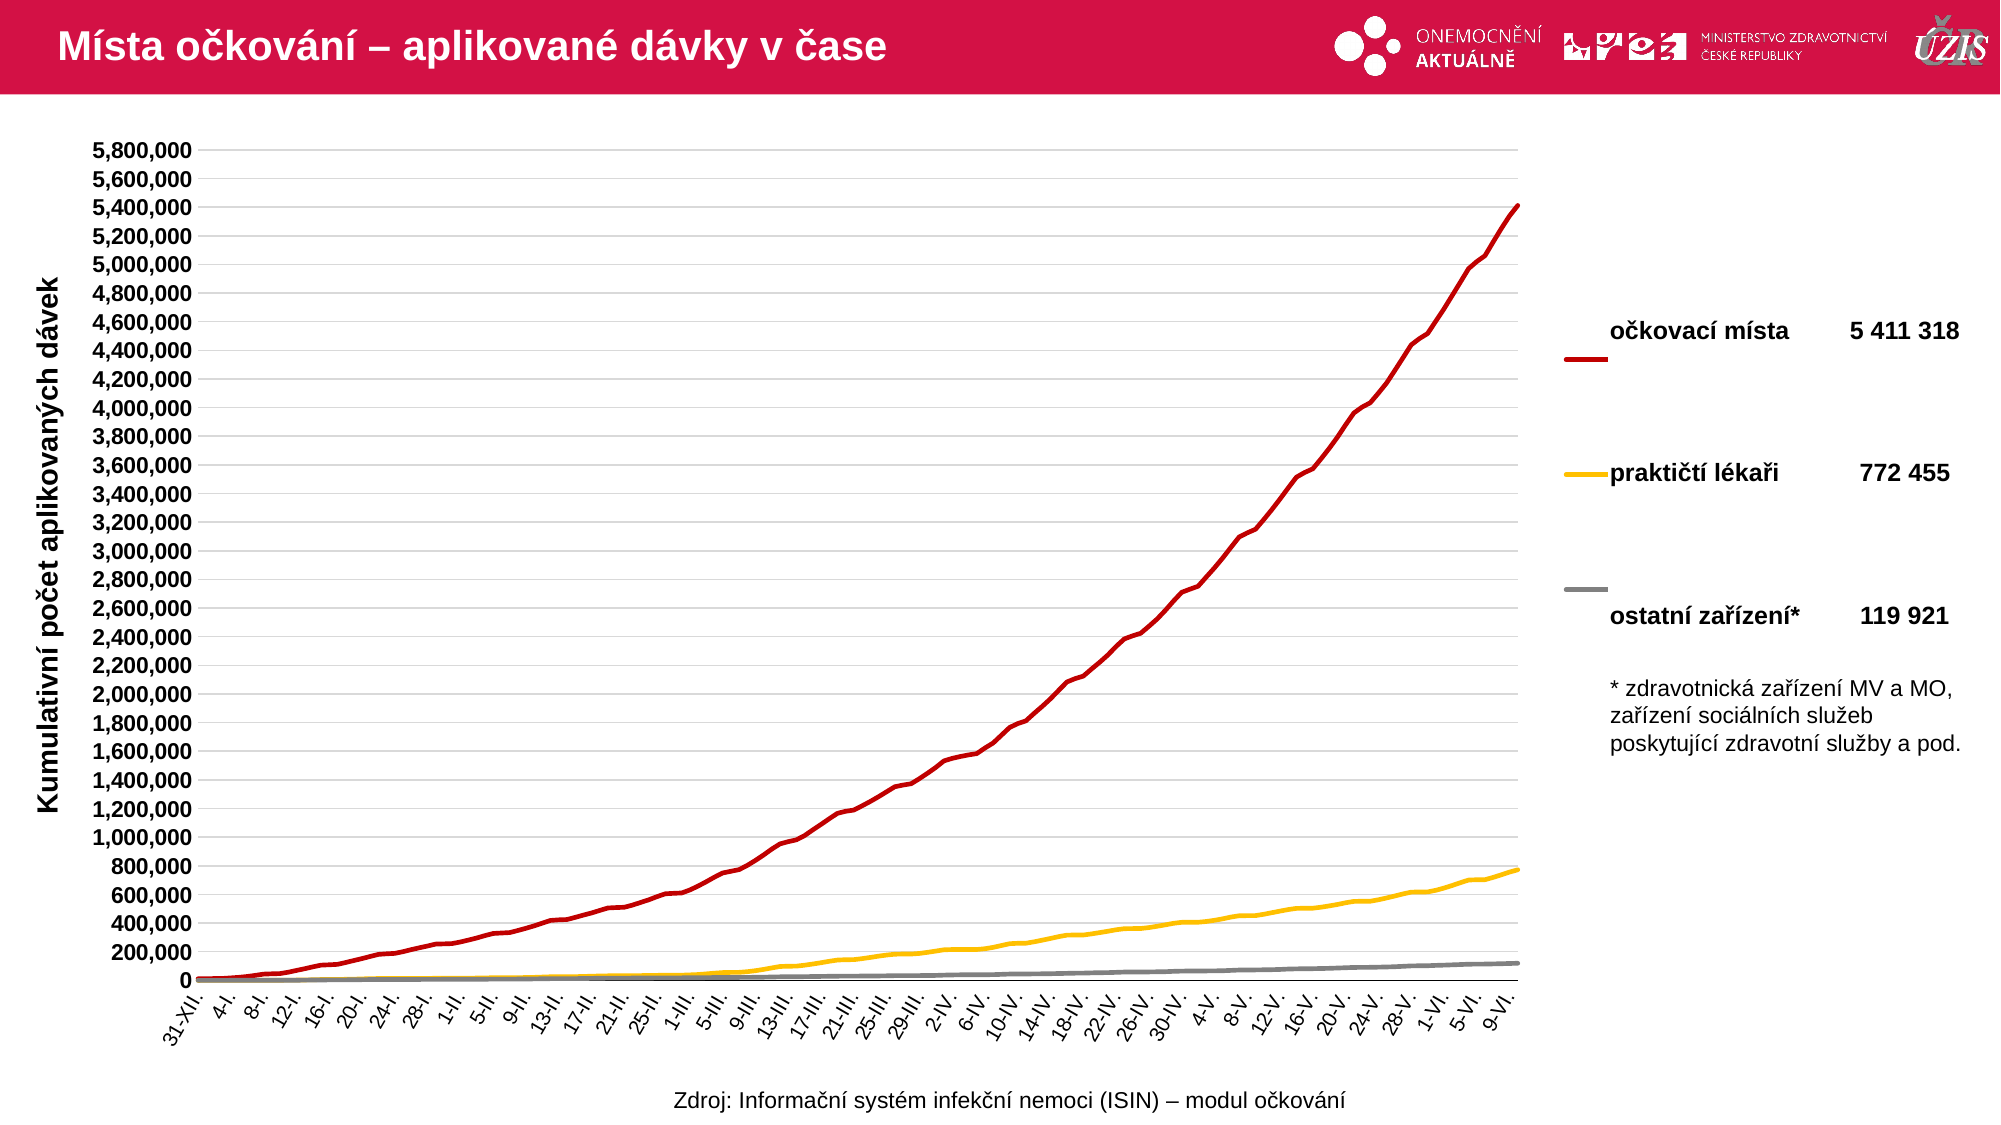

# Místa očkování – aplikované dávky v čase

### Chart

| Category | očkovací místa | praktičtí lékaři | ostatní zařízení |
|---|---|---|---|
| 31-XII. | 11595.0 | 0.0 | 182.0 |
| 1-I. | 11855.0 | 1.0 | 182.0 |
| 2-I. | 13006.0 | 1.0 | 296.0 |
| 3-I. | 13837.0 | 1.0 | 379.0 |
| 4-I. | 17370.0 | 1.0 | 421.0 |
| 5-I. | 21785.0 | 1.0 | 499.0 |
| 6-I. | 27531.0 | 32.0 | 541.0 |
| 7-I. | 35163.0 | 279.0 | 605.0 |
| 8-I. | 44070.0 | 1130.0 | 786.0 |
| 9-I. | 45834.0 | 1303.0 | 861.0 |
| 10-I. | 47550.0 | 1303.0 | 896.0 |
| 11-I. | 56916.0 | 1668.0 | 964.0 |
| 12-I. | 69297.0 | 2270.0 | 1341.0 |
| 13-I. | 81493.0 | 3036.0 | 1852.0 |
| 14-I. | 94501.0 | 4508.0 | 2533.0 |
| 15-I. | 106480.0 | 6011.0 | 2991.0 |
| 16-I. | 109062.0 | 6442.0 | 3352.0 |
| 17-I. | 112026.0 | 6708.0 | 3352.0 |
| 18-I. | 124912.0 | 7684.0 | 3753.0 |
| 19-I. | 138785.0 | 8588.0 | 4183.0 |
| 20-I. | 152193.0 | 10582.0 | 5019.0 |
| 21-I. | 167143.0 | 12041.0 | 5896.0 |
| 22-I. | 181583.0 | 13095.0 | 6234.0 |
| 23-I. | 185660.0 | 13166.0 | 6234.0 |
| 24-I. | 188619.0 | 13295.0 | 6254.0 |
| 25-I. | 200753.0 | 13554.0 | 6412.0 |
| 26-I. | 214655.0 | 13829.0 | 6686.0 |
| 27-I. | 227692.0 | 14050.0 | 6913.0 |
| 28-I. | 240369.0 | 14266.0 | 7138.0 |
| 29-I. | 253593.0 | 14838.0 | 7339.0 |
| 30-I. | 255204.0 | 14931.0 | 7435.0 |
| 31-I. | 257038.0 | 14932.0 | 7475.0 |
| 1-II. | 268358.0 | 15315.0 | 7605.0 |
| 2-II. | 281715.0 | 15919.0 | 7930.0 |
| 3-II. | 296268.0 | 16428.0 | 8207.0 |
| 4-II. | 312600.0 | 17470.0 | 8622.0 |
| 5-II. | 327529.0 | 18307.0 | 8916.0 |
| 6-II. | 330702.0 | 18307.0 | 8916.0 |
| 7-II. | 333861.0 | 18470.0 | 8916.0 |
| 8-II. | 348233.0 | 19266.0 | 9124.0 |
| 9-II. | 363901.0 | 20102.0 | 9580.0 |
| 10-II. | 380813.0 | 21098.0 | 10310.0 |
| 11-II. | 399897.0 | 23344.0 | 11374.0 |
| 12-II. | 418652.0 | 25164.0 | 12145.0 |
| 13-II. | 422662.0 | 25609.0 | 12238.0 |
| 14-II. | 424999.0 | 25628.0 | 12238.0 |
| 15-II. | 439731.0 | 26255.0 | 12527.0 |
| 16-II. | 455688.0 | 27332.0 | 13174.0 |
| 17-II. | 470602.0 | 29280.0 | 14218.0 |
| 18-II. | 488357.0 | 30775.0 | 15221.0 |
| 19-II. | 505908.0 | 31840.0 | 15702.0 |
| 20-II. | 508768.0 | 32072.0 | 15707.0 |
| 21-II. | 510756.0 | 32099.0 | 15722.0 |
| 22-II. | 525817.0 | 32644.0 | 16185.0 |
| 23-II. | 544358.0 | 33473.0 | 16617.0 |
| 24-II. | 563250.0 | 33971.0 | 17029.0 |
| 25-II. | 584837.0 | 35169.0 | 17678.0 |
| 26-II. | 604632.0 | 36332.0 | 18130.0 |
| 27-II. | 607861.0 | 36574.0 | 18140.0 |
| 28-II. | 610670.0 | 36643.0 | 18140.0 |
| 1-III. | 631326.0 | 38569.0 | 18314.0 |
| 2-III. | 658818.0 | 41232.0 | 18770.0 |
| 3-III. | 688843.0 | 45691.0 | 19354.0 |
| 4-III. | 720999.0 | 50533.0 | 20075.0 |
| 5-III. | 750184.0 | 54715.0 | 20735.0 |
| 6-III. | 761789.0 | 55996.0 | 20757.0 |
| 7-III. | 773492.0 | 56368.0 | 20851.0 |
| 8-III. | 802949.0 | 60833.0 | 21291.0 |
| 9-III. | 838052.0 | 67723.0 | 21752.0 |
| 10-III. | 876005.0 | 76907.0 | 22541.0 |
| 11-III. | 917455.0 | 87008.0 | 23813.0 |
| 12-III. | 953207.0 | 97207.0 | 24821.0 |
| 13-III. | 968898.0 | 99364.0 | 25254.0 |
| 14-III. | 981521.0 | 99755.0 | 25392.0 |
| 15-III. | 1011185.0 | 106228.0 | 26177.0 |
| 16-III. | 1051212.0 | 114560.0 | 26979.0 |
| 17-III. | 1089146.0 | 123527.0 | 27802.0 |
| 18-III. | 1128442.0 | 133329.0 | 28778.0 |
| 19-III. | 1166509.0 | 142217.0 | 29505.0 |
| 20-III. | 1180828.0 | 144487.0 | 29918.0 |
| 21-III. | 1189329.0 | 144802.0 | 29977.0 |
| 22-III. | 1218499.0 | 151936.0 | 30198.0 |
| 23-III. | 1249321.0 | 160386.0 | 30469.0 |
| 24-III. | 1282206.0 | 169067.0 | 31084.0 |
| 25-III. | 1317219.0 | 177007.0 | 32029.0 |
| 26-III. | 1352187.0 | 182948.0 | 33141.0 |
| 27-III. | 1364022.0 | 183981.0 | 33435.0 |
| 28-III. | 1373462.0 | 184078.0 | 33490.0 |
| 29-III. | 1408222.0 | 188430.0 | 33707.0 |
| 30-III. | 1446631.0 | 196188.0 | 34063.0 |
| 31-III. | 1486953.0 | 204926.0 | 34810.0 |
| 1-IV. | 1533060.0 | 213881.0 | 36959.0 |
| 2-IV. | 1550059.0 | 215310.0 | 38031.0 |
| 3-IV. | 1563301.0 | 215723.0 | 38806.0 |
| 4-IV. | 1574344.0 | 215727.0 | 38957.0 |
| 5-IV. | 1583717.0 | 215798.0 | 38961.0 |
| 6-IV. | 1622848.0 | 221071.0 | 39672.0 |
| 7-IV. | 1657785.0 | 230639.0 | 40382.0 |
| 8-IV. | 1711674.0 | 243667.0 | 42411.0 |
| 9-IV. | 1766043.0 | 256305.0 | 44130.0 |
| 10-IV. | 1793245.0 | 259035.0 | 44663.0 |
| 11-IV. | 1812402.0 | 259490.0 | 44724.0 |
| 12-IV. | 1864271.0 | 269405.0 | 45437.0 |
| 13-IV. | 1913982.0 | 280870.0 | 45861.0 |
| 14-IV. | 1966514.0 | 293137.0 | 46750.0 |
| 15-IV. | 2025447.0 | 305944.0 | 48028.0 |
| 16-IV. | 2083766.0 | 316071.0 | 49394.0 |
| 17-IV. | 2107464.0 | 316739.0 | 50550.0 |
| 18-IV. | 2124694.0 | 316903.0 | 50994.0 |
| 19-IV. | 2174122.0 | 324757.0 | 52617.0 |
| 20-IV. | 2221448.0 | 333929.0 | 53705.0 |
| 21-IV. | 2272814.0 | 343480.0 | 54404.0 |
| 22-IV. | 2332042.0 | 353664.0 | 56396.0 |
| 23-IV. | 2384167.0 | 361173.0 | 58146.0 |
| 24-IV. | 2405644.0 | 361883.0 | 58858.0 |
| 25-IV. | 2423951.0 | 362071.0 | 58920.0 |
| 26-IV. | 2472749.0 | 368900.0 | 59374.0 |
| 27-IV. | 2522970.0 | 377826.0 | 60060.0 |
| 28-IV. | 2583143.0 | 387752.0 | 60767.0 |
| 29-IV. | 2648947.0 | 398602.0 | 63236.0 |
| 30-IV. | 2710203.0 | 405497.0 | 65125.0 |
| 1-V. | 2731919.0 | 405968.0 | 65377.0 |
| 2-V. | 2752535.0 | 406103.0 | 65597.0 |
| 3-V. | 2817067.0 | 411513.0 | 66211.0 |
| 4-V. | 2880921.0 | 419540.0 | 66767.0 |
| 5-V. | 2949553.0 | 430031.0 | 67536.0 |
| 6-V. | 3023322.0 | 442058.0 | 69915.0 |
| 7-V. | 3096110.0 | 451481.0 | 72369.0 |
| 8-V. | 3125507.0 | 452258.0 | 72958.0 |
| 9-V. | 3150337.0 | 452537.0 | 73018.0 |
| 10-V. | 3217682.0 | 461633.0 | 74037.0 |
| 11-V. | 3287769.0 | 472887.0 | 75012.0 |
| 12-V. | 3361787.0 | 483869.0 | 76513.0 |
| 13-V. | 3439022.0 | 494781.0 | 79174.0 |
| 14-V. | 3514294.0 | 503014.0 | 80818.0 |
| 15-V. | 3546623.0 | 503807.0 | 81367.0 |
| 16-V. | 3572873.0 | 503982.0 | 81728.0 |
| 17-V. | 3642320.0 | 510927.0 | 83014.0 |
| 18-V. | 3714840.0 | 520247.0 | 84384.0 |
| 19-V. | 3793449.0 | 530168.0 | 86311.0 |
| 20-V. | 3879340.0 | 541847.0 | 88635.0 |
| 21-V. | 3962167.0 | 551492.0 | 90393.0 |
| 22-V. | 4003357.0 | 552639.0 | 90862.0 |
| 23-V. | 4033698.0 | 552846.0 | 91374.0 |
| 24-V. | 4101310.0 | 562890.0 | 92510.0 |
| 25-V. | 4172188.0 | 575791.0 | 93779.0 |
| 26-V. | 4259334.0 | 589371.0 | 95597.0 |
| 27-V. | 4347406.0 | 604008.0 | 98541.0 |
| 28-V. | 4437847.0 | 616277.0 | 101057.0 |
| 29-V. | 4481442.0 | 617469.0 | 101951.0 |
| 30-V. | 4517002.0 | 617694.0 | 102624.0 |
| 31-V. | 4603202.0 | 628864.0 | 105138.0 |
| 1-VI. | 4689853.0 | 644633.0 | 106540.0 |
| 2-VI. | 4782932.0 | 662832.0 | 108701.0 |
| 3-VI. | 4875935.0 | 682072.0 | 110911.0 |
| 4-VI. | 4970145.0 | 700764.0 | 113211.0 |
| 5-VI. | 5019595.0 | 702756.0 | 113516.0 |
| 6-VI. | 5060473.0 | 703212.0 | 113822.0 |
| 7-VI. | 5156836.0 | 719162.0 | 115307.0 |
| 8-VI. | 5251187.0 | 737550.0 | 116540.0 |
| 9-VI. | 5339287.0 | 756367.0 | 118342.0 |
| 10-VI. | 5411318.0 | 772455.0 | 119921.0 |
| očkovací místa | 5 411 318 |
| --- | --- |
| praktičtí lékaři | 772 455 |
| ostatní zařízení\* | 119 921 |
Kumulativní počet aplikovaných dávek
* zdravotnická zařízení MV a MO, zařízení sociálních služeb poskytující zdravotní služby a pod.
Zdroj: Informační systém infekční nemoci (ISIN) – modul očkování